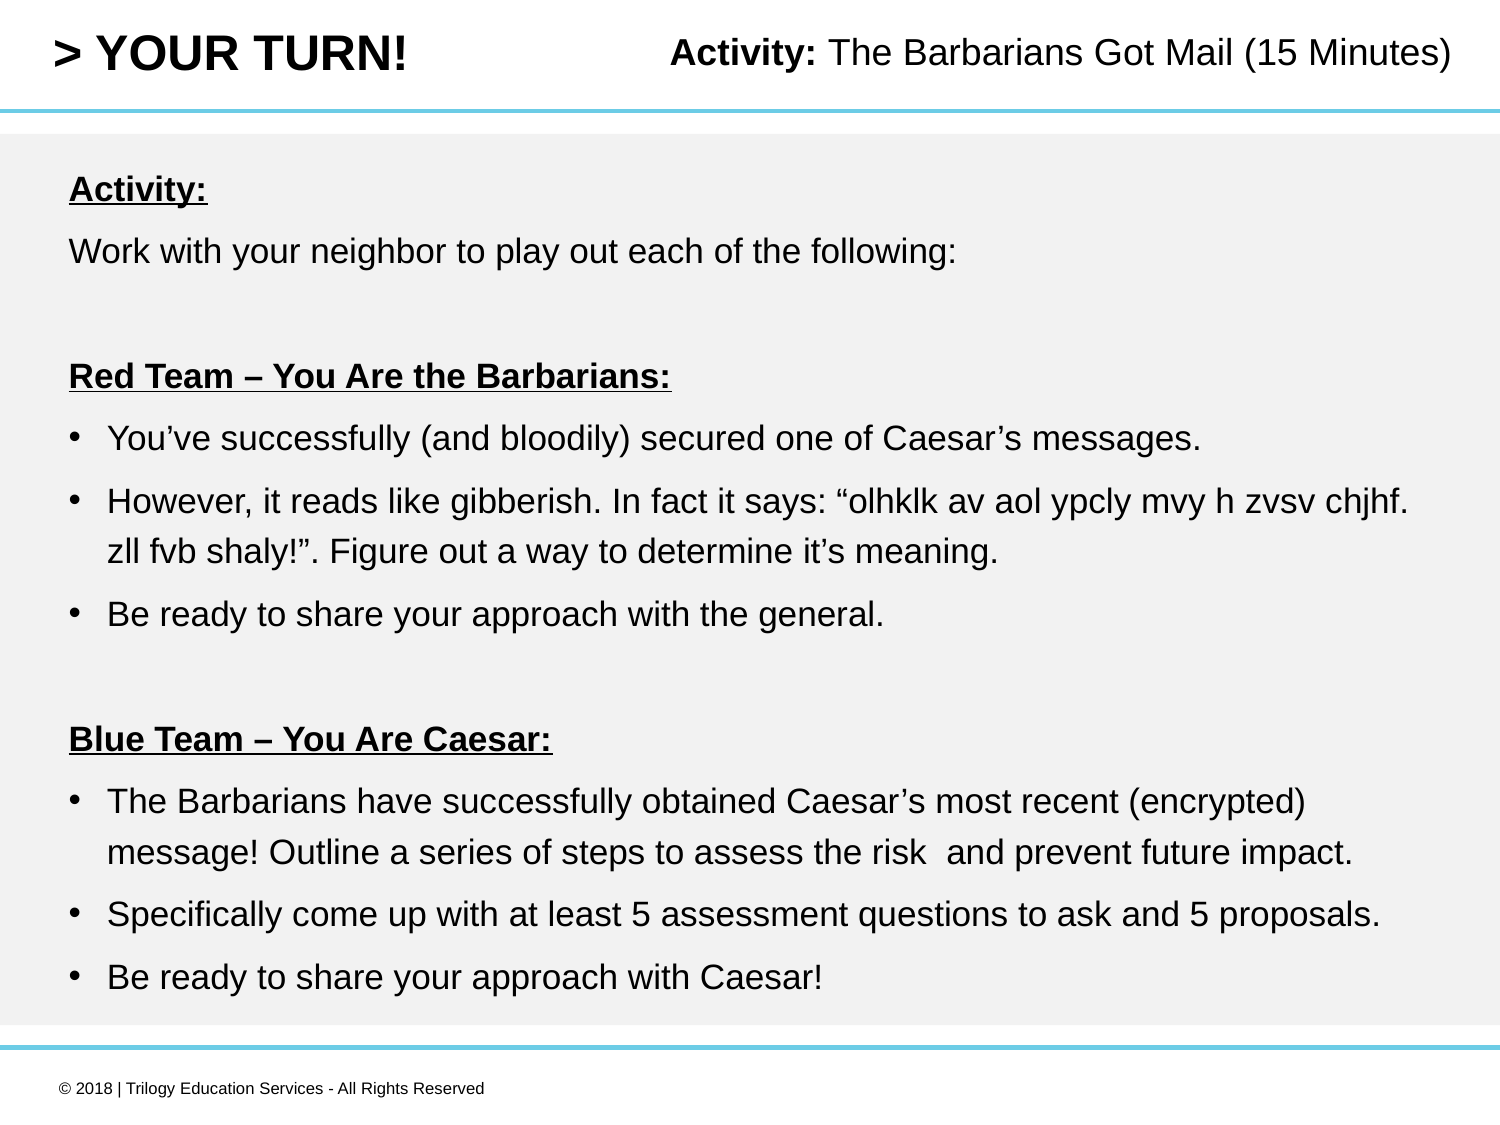

Activity: The Barbarians Got Mail (15 Minutes)
Activity:
Work with your neighbor to play out each of the following:

Red Team – You Are the Barbarians:
You’ve successfully (and bloodily) secured one of Caesar’s messages.
However, it reads like gibberish. In fact it says: “olhklk av aol ypcly mvy h zvsv chjhf. zll fvb shaly!”. Figure out a way to determine it’s meaning.
Be ready to share your approach with the general.

Blue Team – You Are Caesar:
The Barbarians have successfully obtained Caesar’s most recent (encrypted) message! Outline a series of steps to assess the risk  and prevent future impact.
Specifically come up with at least 5 assessment questions to ask and 5 proposals.
Be ready to share your approach with Caesar!